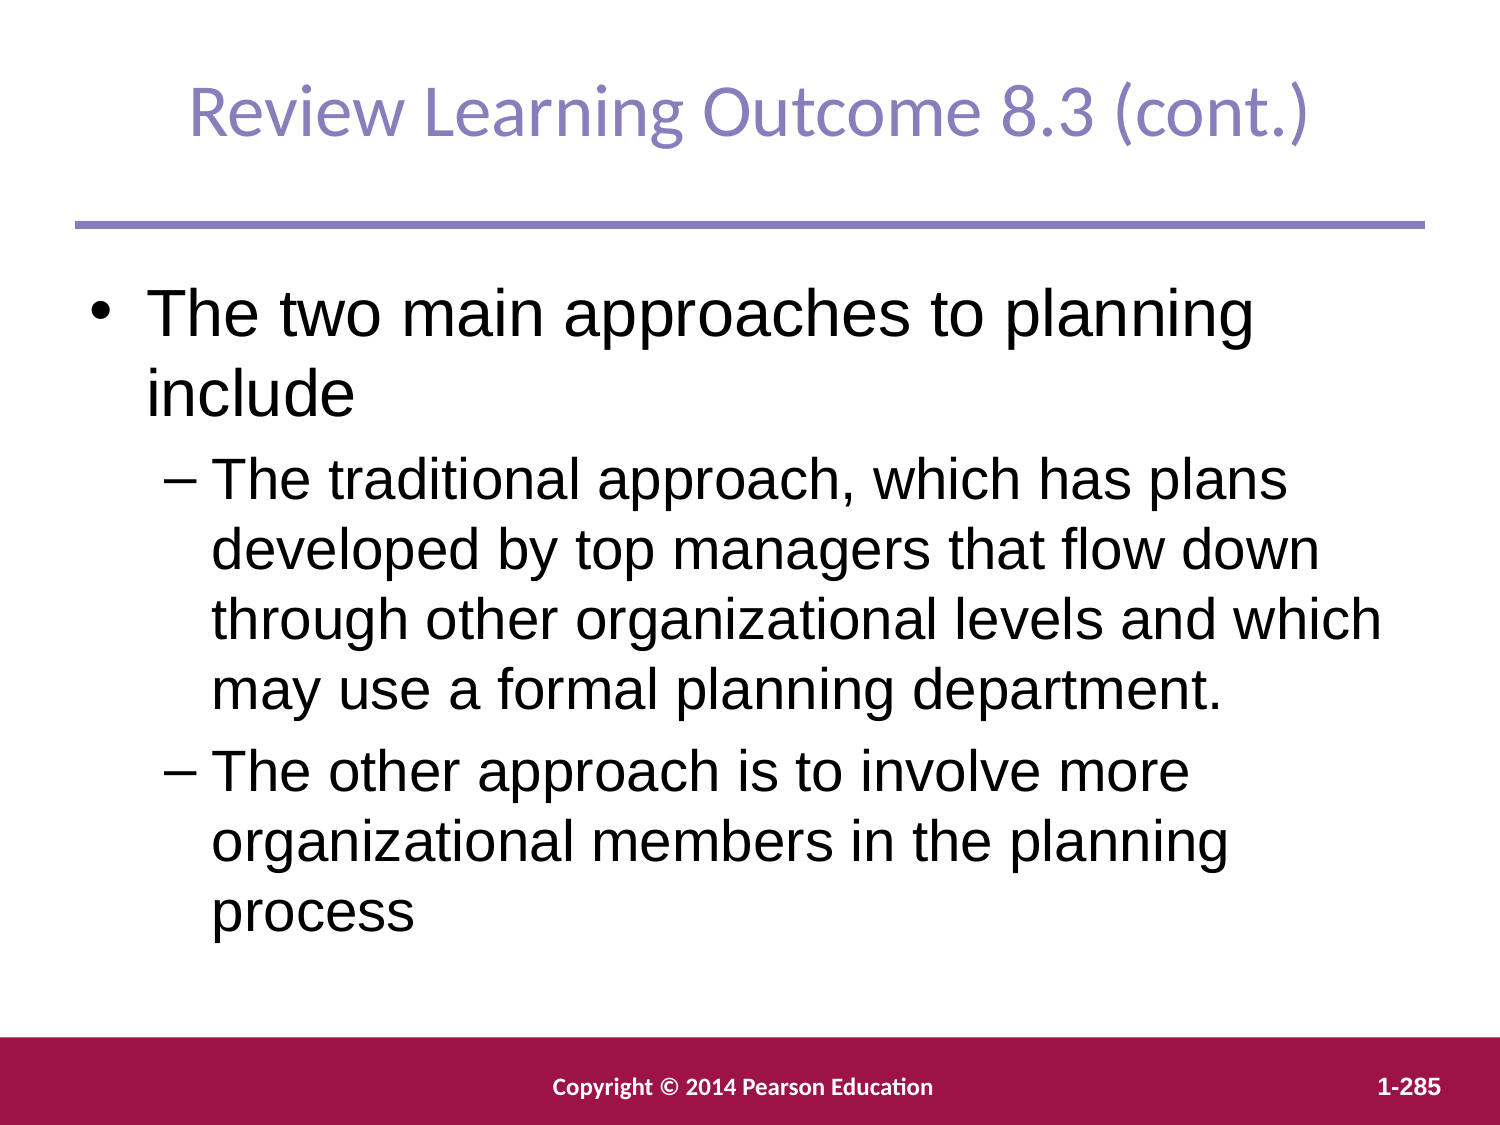

Review Learning Outcome 8.3 (cont.)
The two main approaches to planning include
The traditional approach, which has plans developed by top managers that flow down through other organizational levels and which may use a formal planning department.
The other approach is to involve more organizational members in the planning process